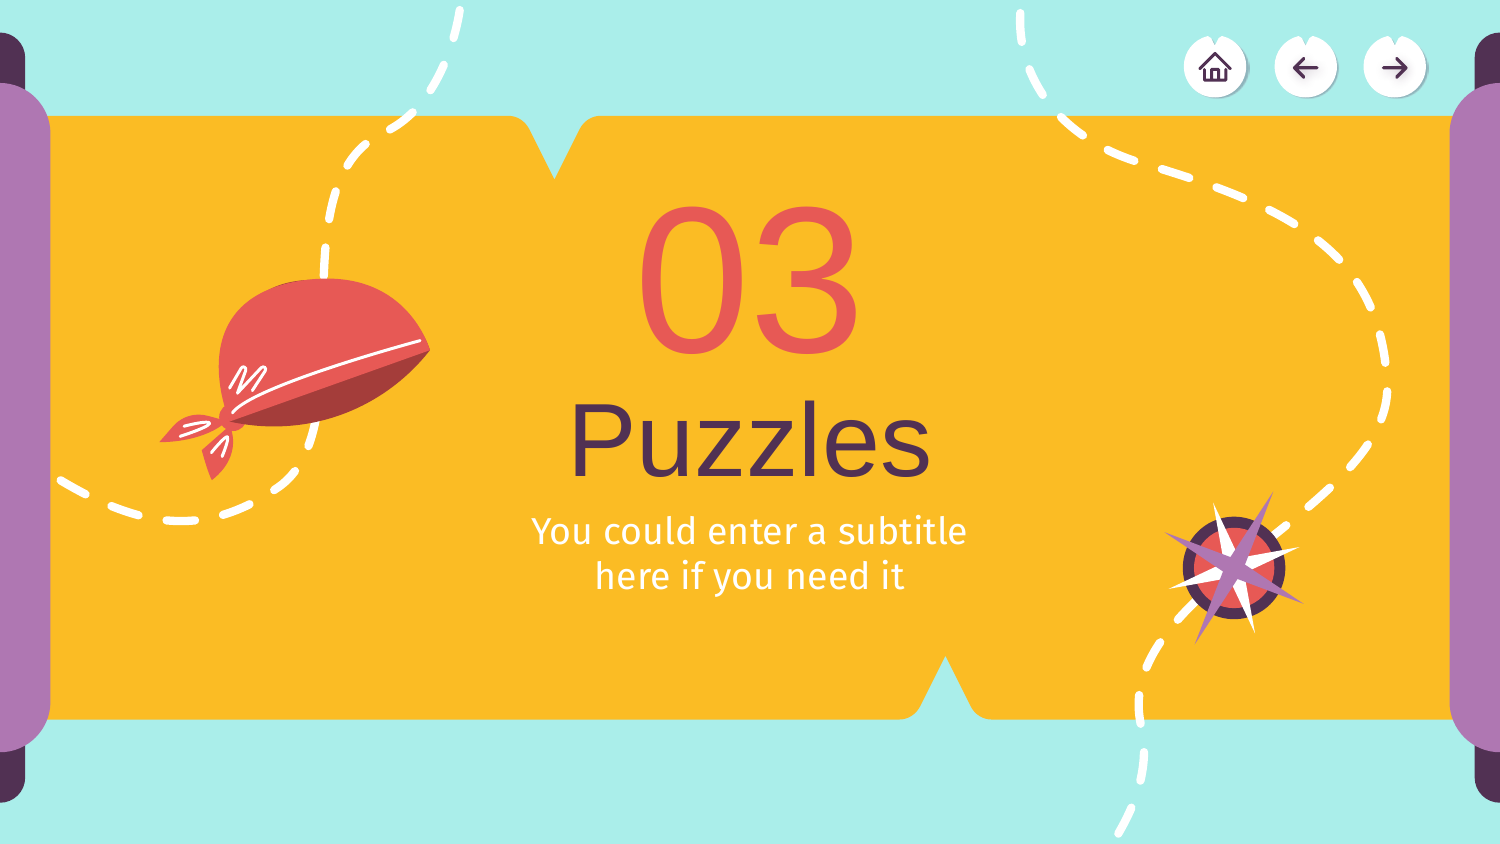

# 03

Puzzles

You could enter a subtitle here if you need it